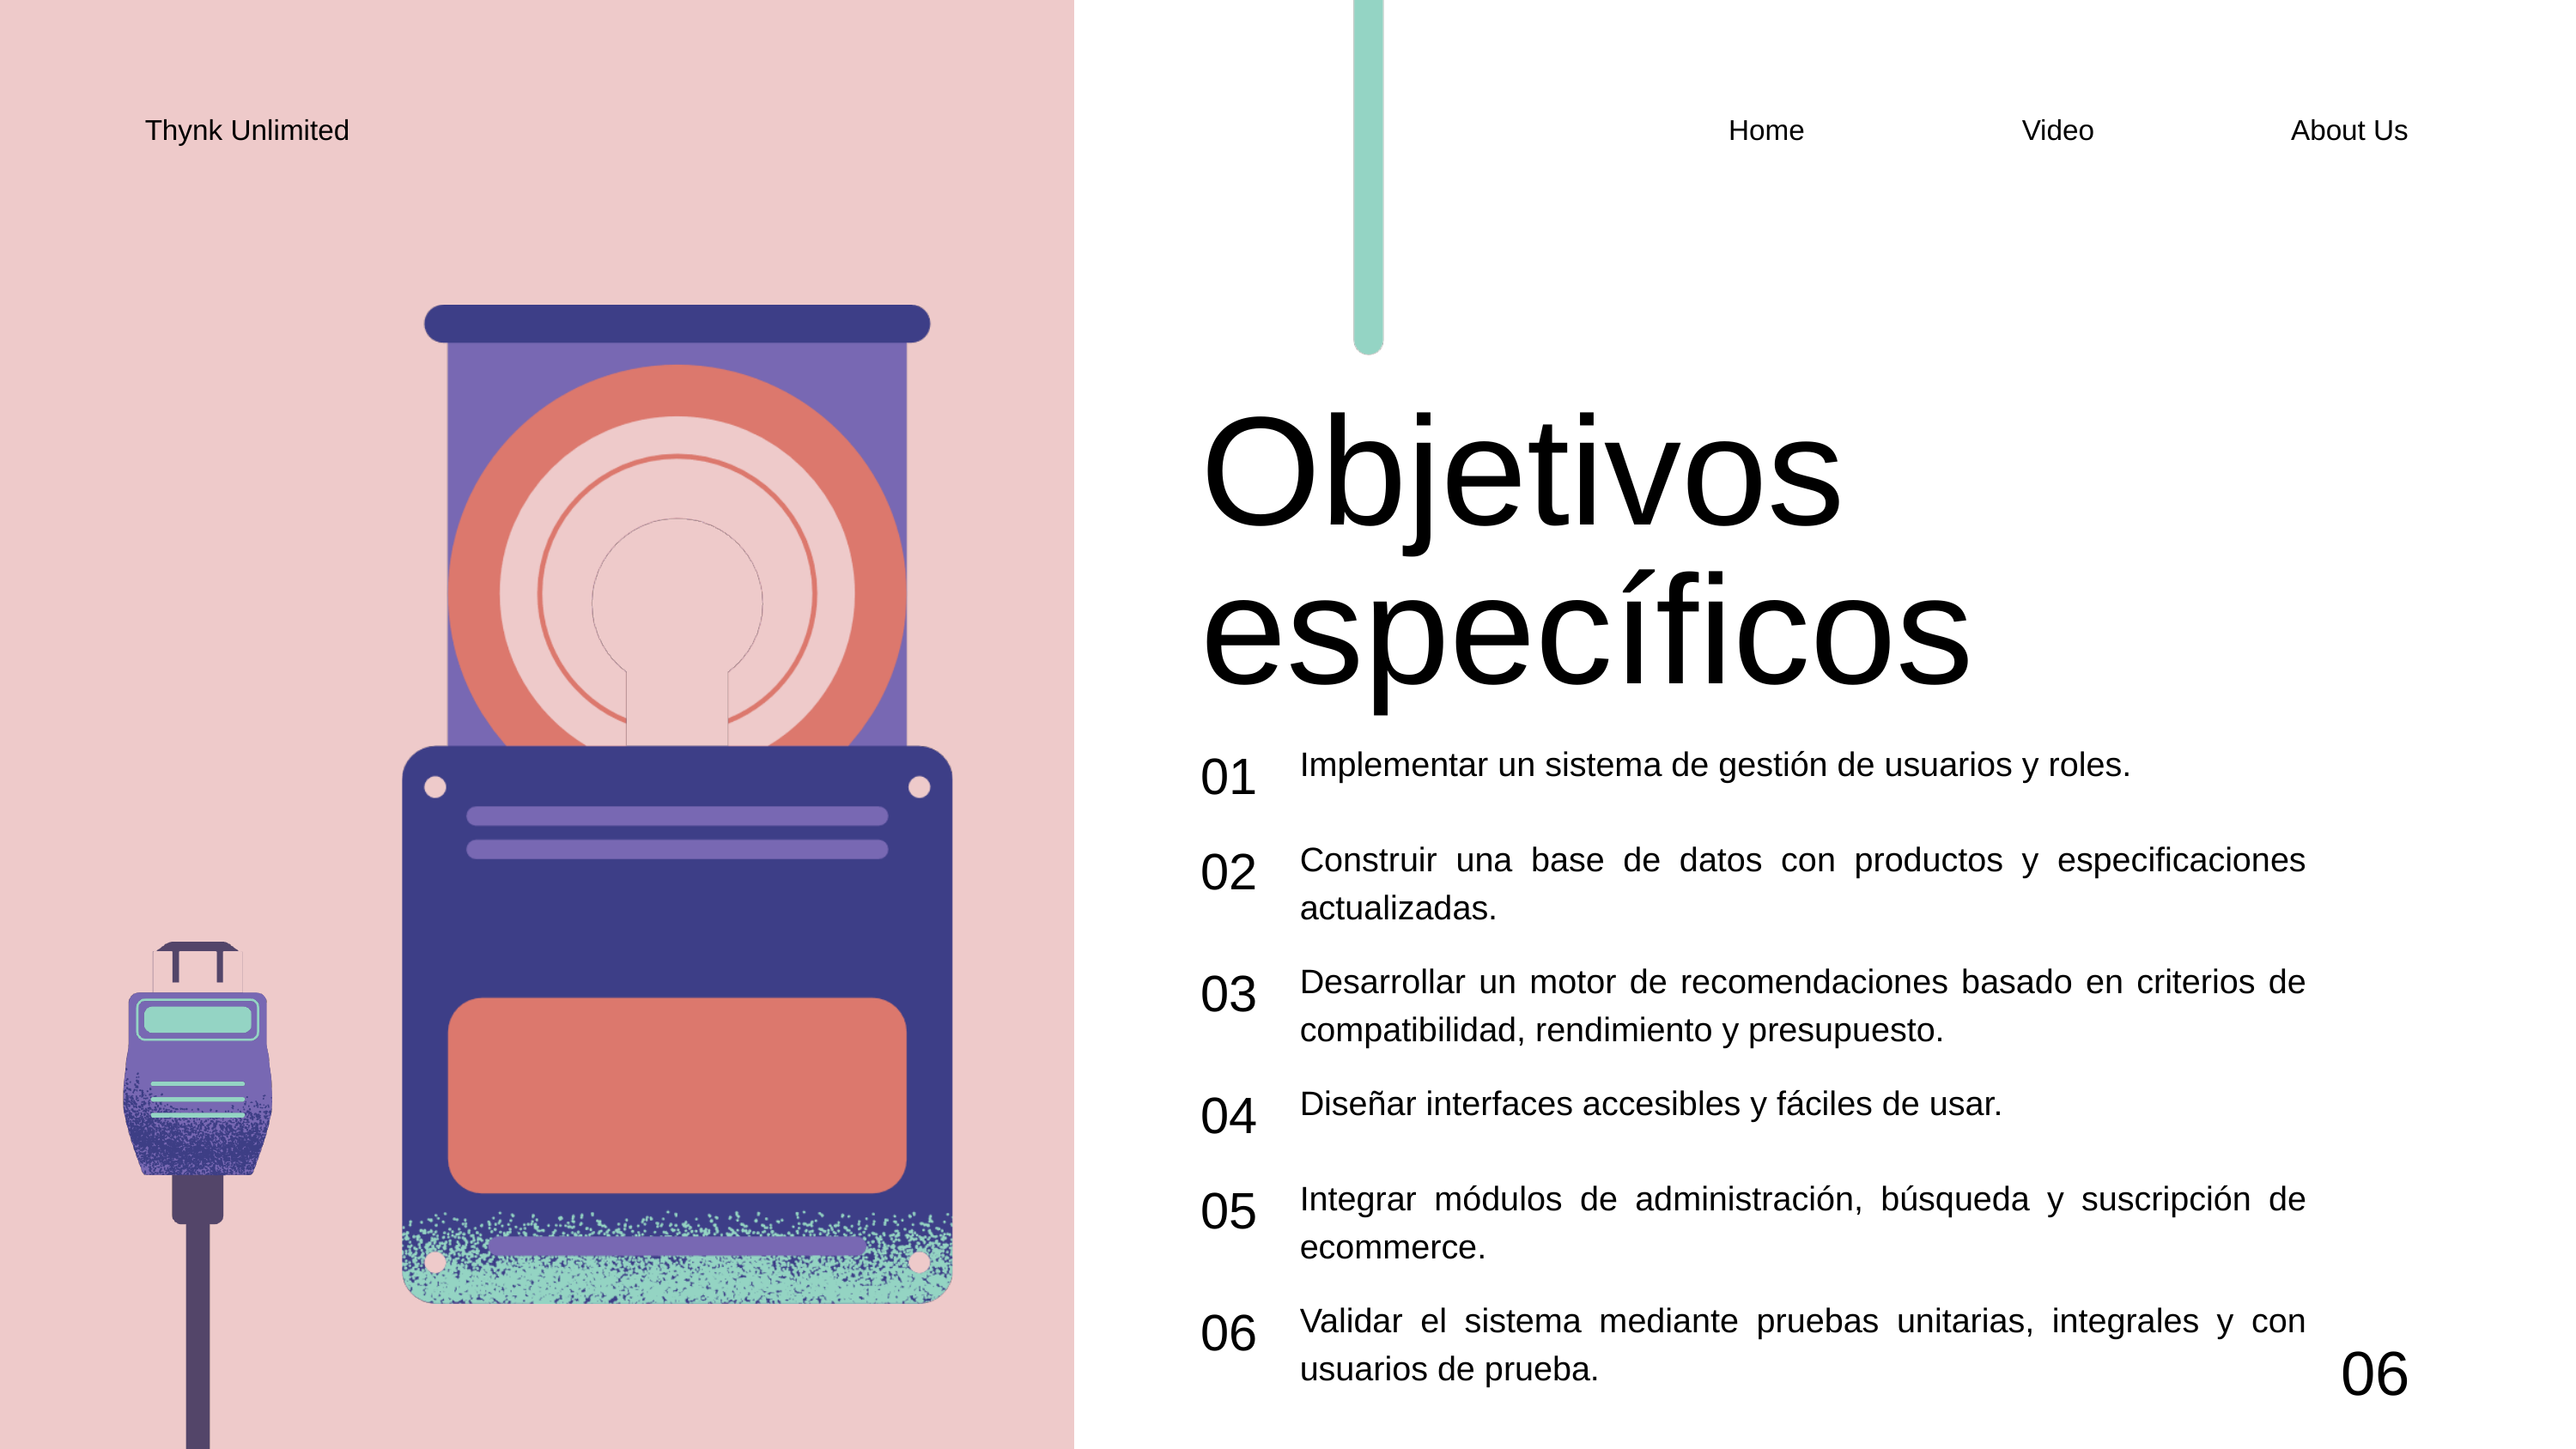

Thynk Unlimited
Home
Video
About Us

Objetivos específicos
01
Implementar un sistema de gestión de usuarios y roles.
02
Construir una base de datos con productos y especificaciones actualizadas.

03
Desarrollar un motor de recomendaciones basado en criterios de compatibilidad, rendimiento y presupuesto.
04
Diseñar interfaces accesibles y fáciles de usar.
05
Integrar módulos de administración, búsqueda y suscripción de ecommerce.
06
Validar el sistema mediante pruebas unitarias, integrales y con usuarios de prueba.
06